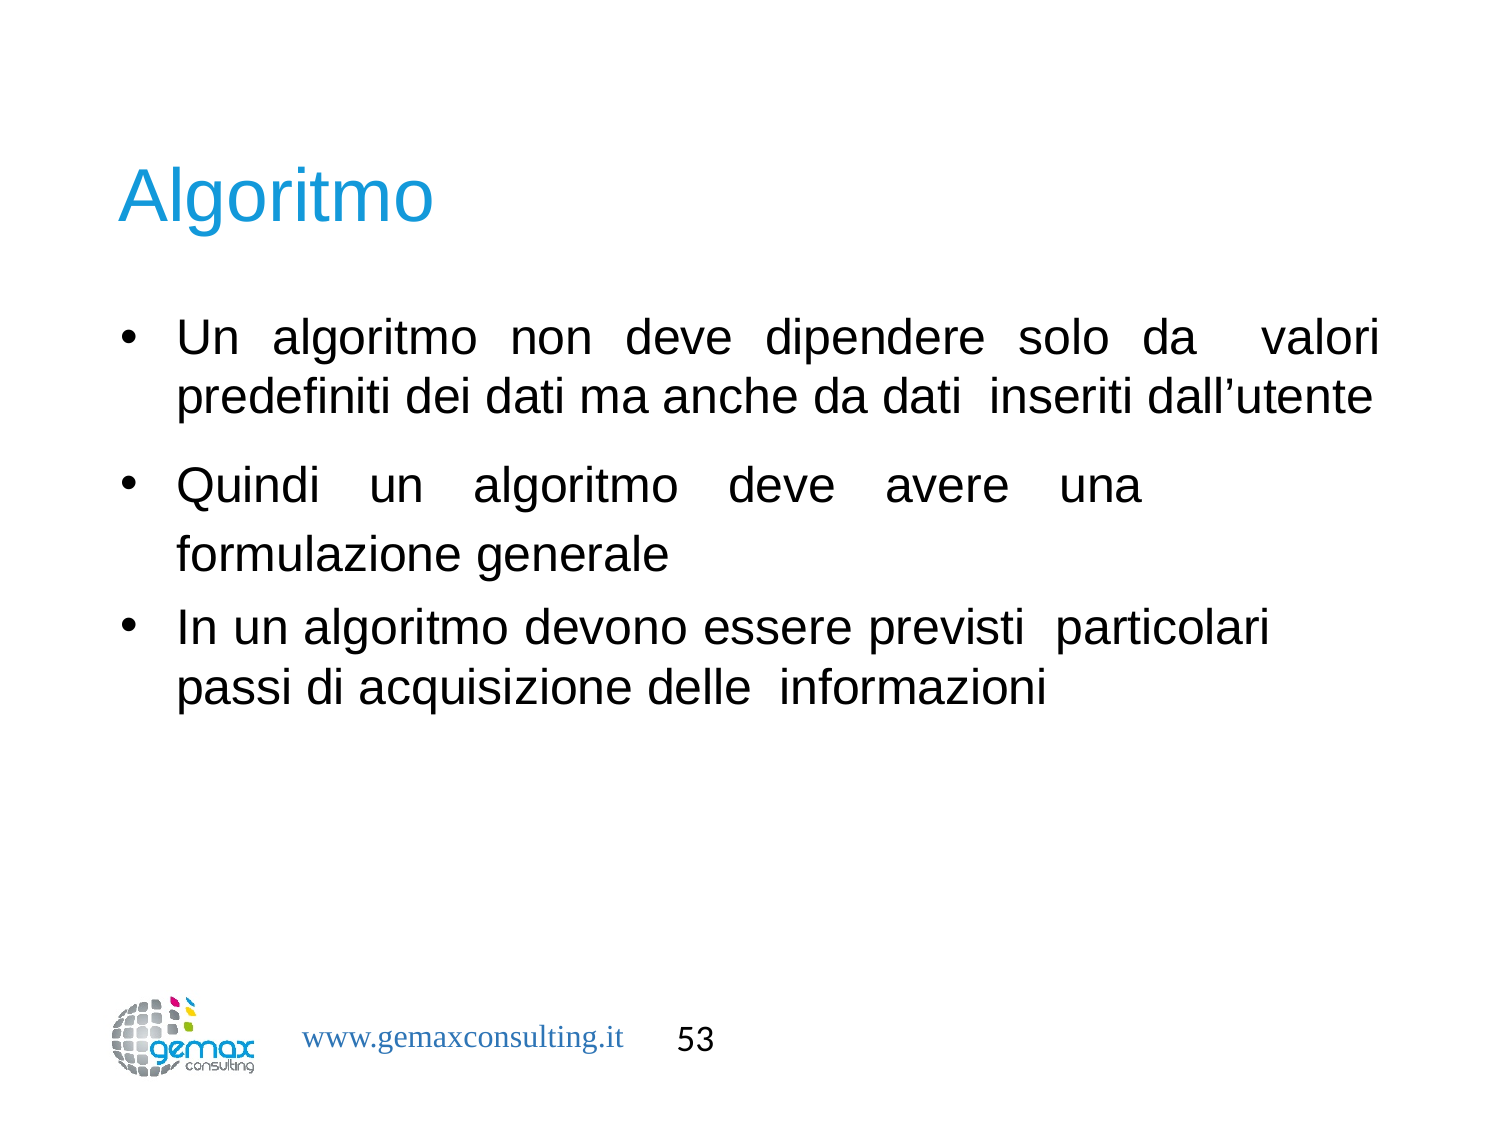

# Algoritmo
Un algoritmo non deve dipendere solo da  valori predefiniti dei dati ma anche da dati  inseriti dall’utente
Quindi un algoritmo deve avere una  formulazione generale
In un algoritmo devono essere previsti  particolari passi di acquisizione delle  informazioni

53